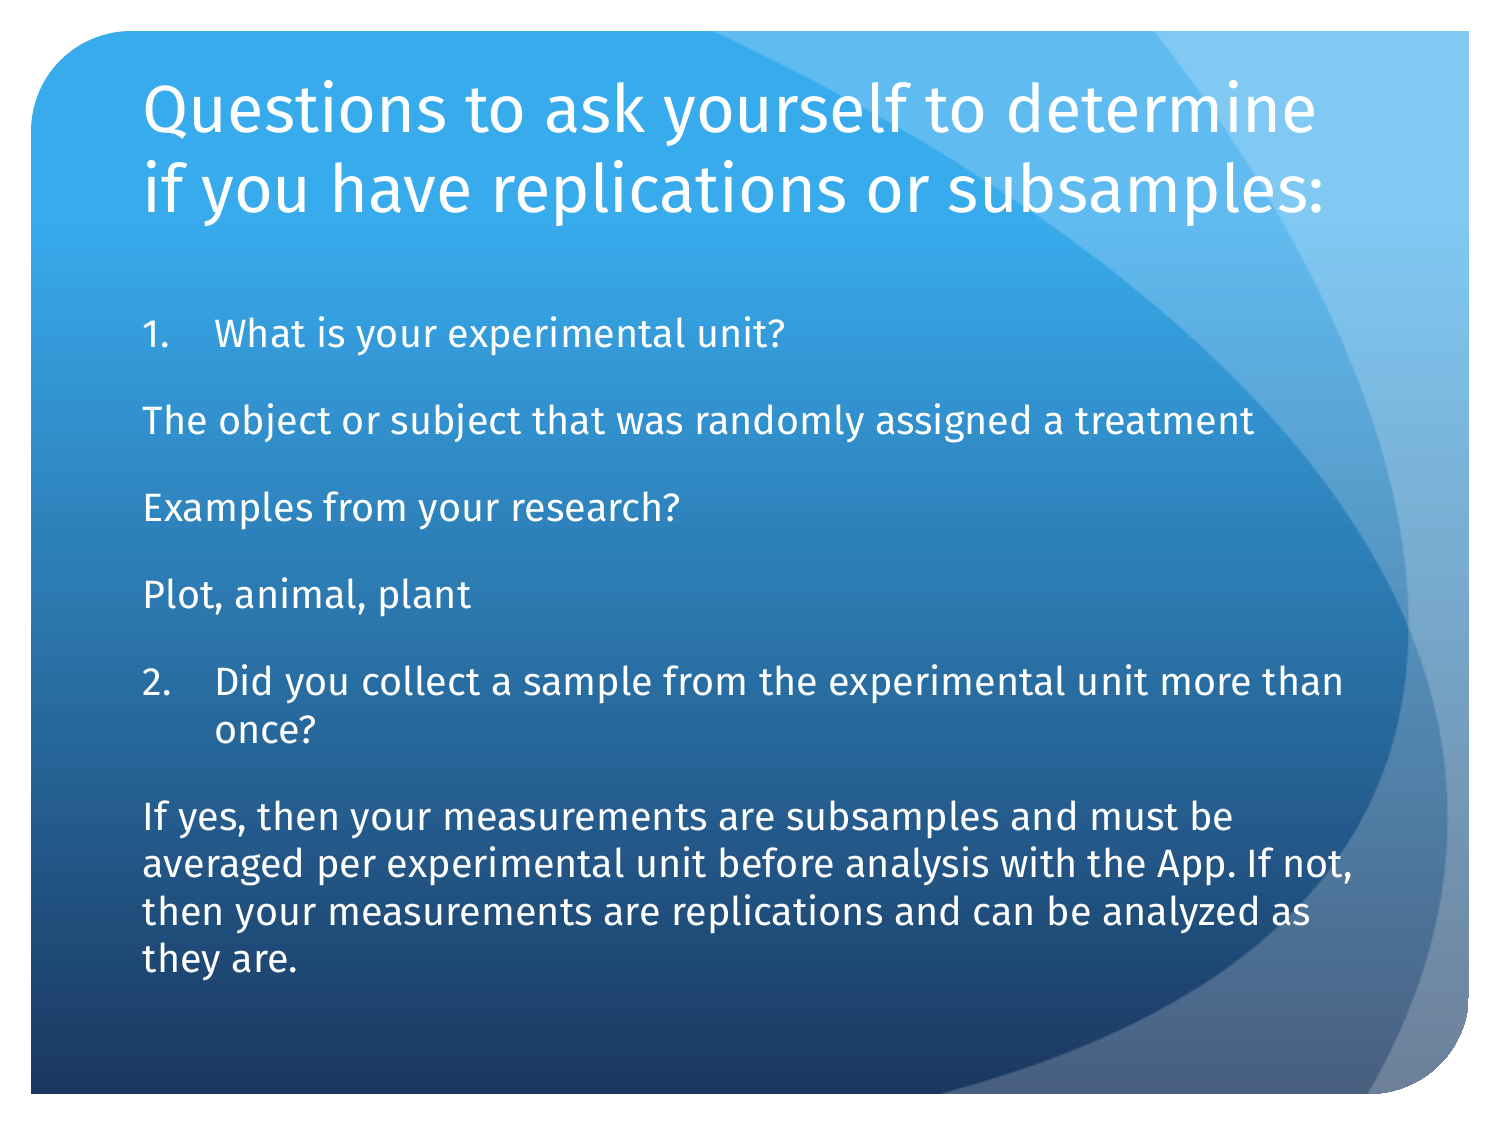

# Questions to ask yourself to determine if you have replications or subsamples:
What is your experimental unit?
The object or subject that was randomly assigned a treatment
Examples from your research?
Plot, animal, plant
Did you collect a sample from the experimental unit more than once?
If yes, then your measurements are subsamples and must be averaged per experimental unit before analysis with the App. If not, then your measurements are replications and can be analyzed as they are.